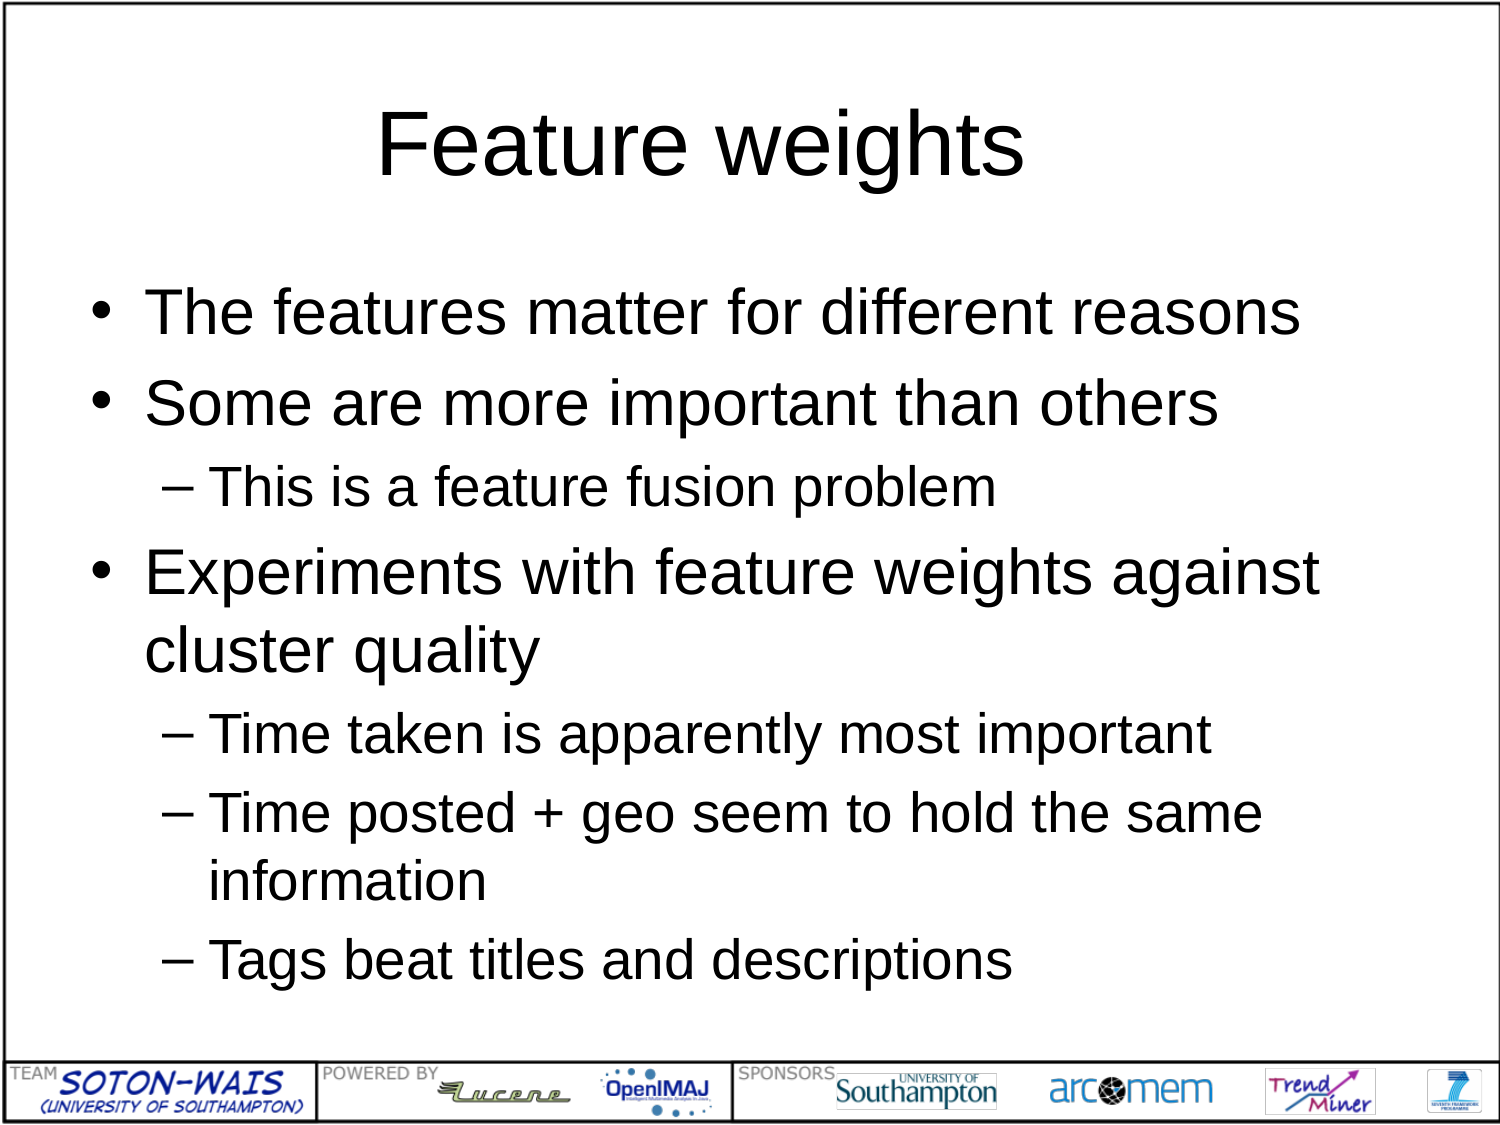

# Feature weights
The features matter for different reasons
Some are more important than others
This is a feature fusion problem
Experiments with feature weights against cluster quality
Time taken is apparently most important
Time posted + geo seem to hold the same information
Tags beat titles and descriptions